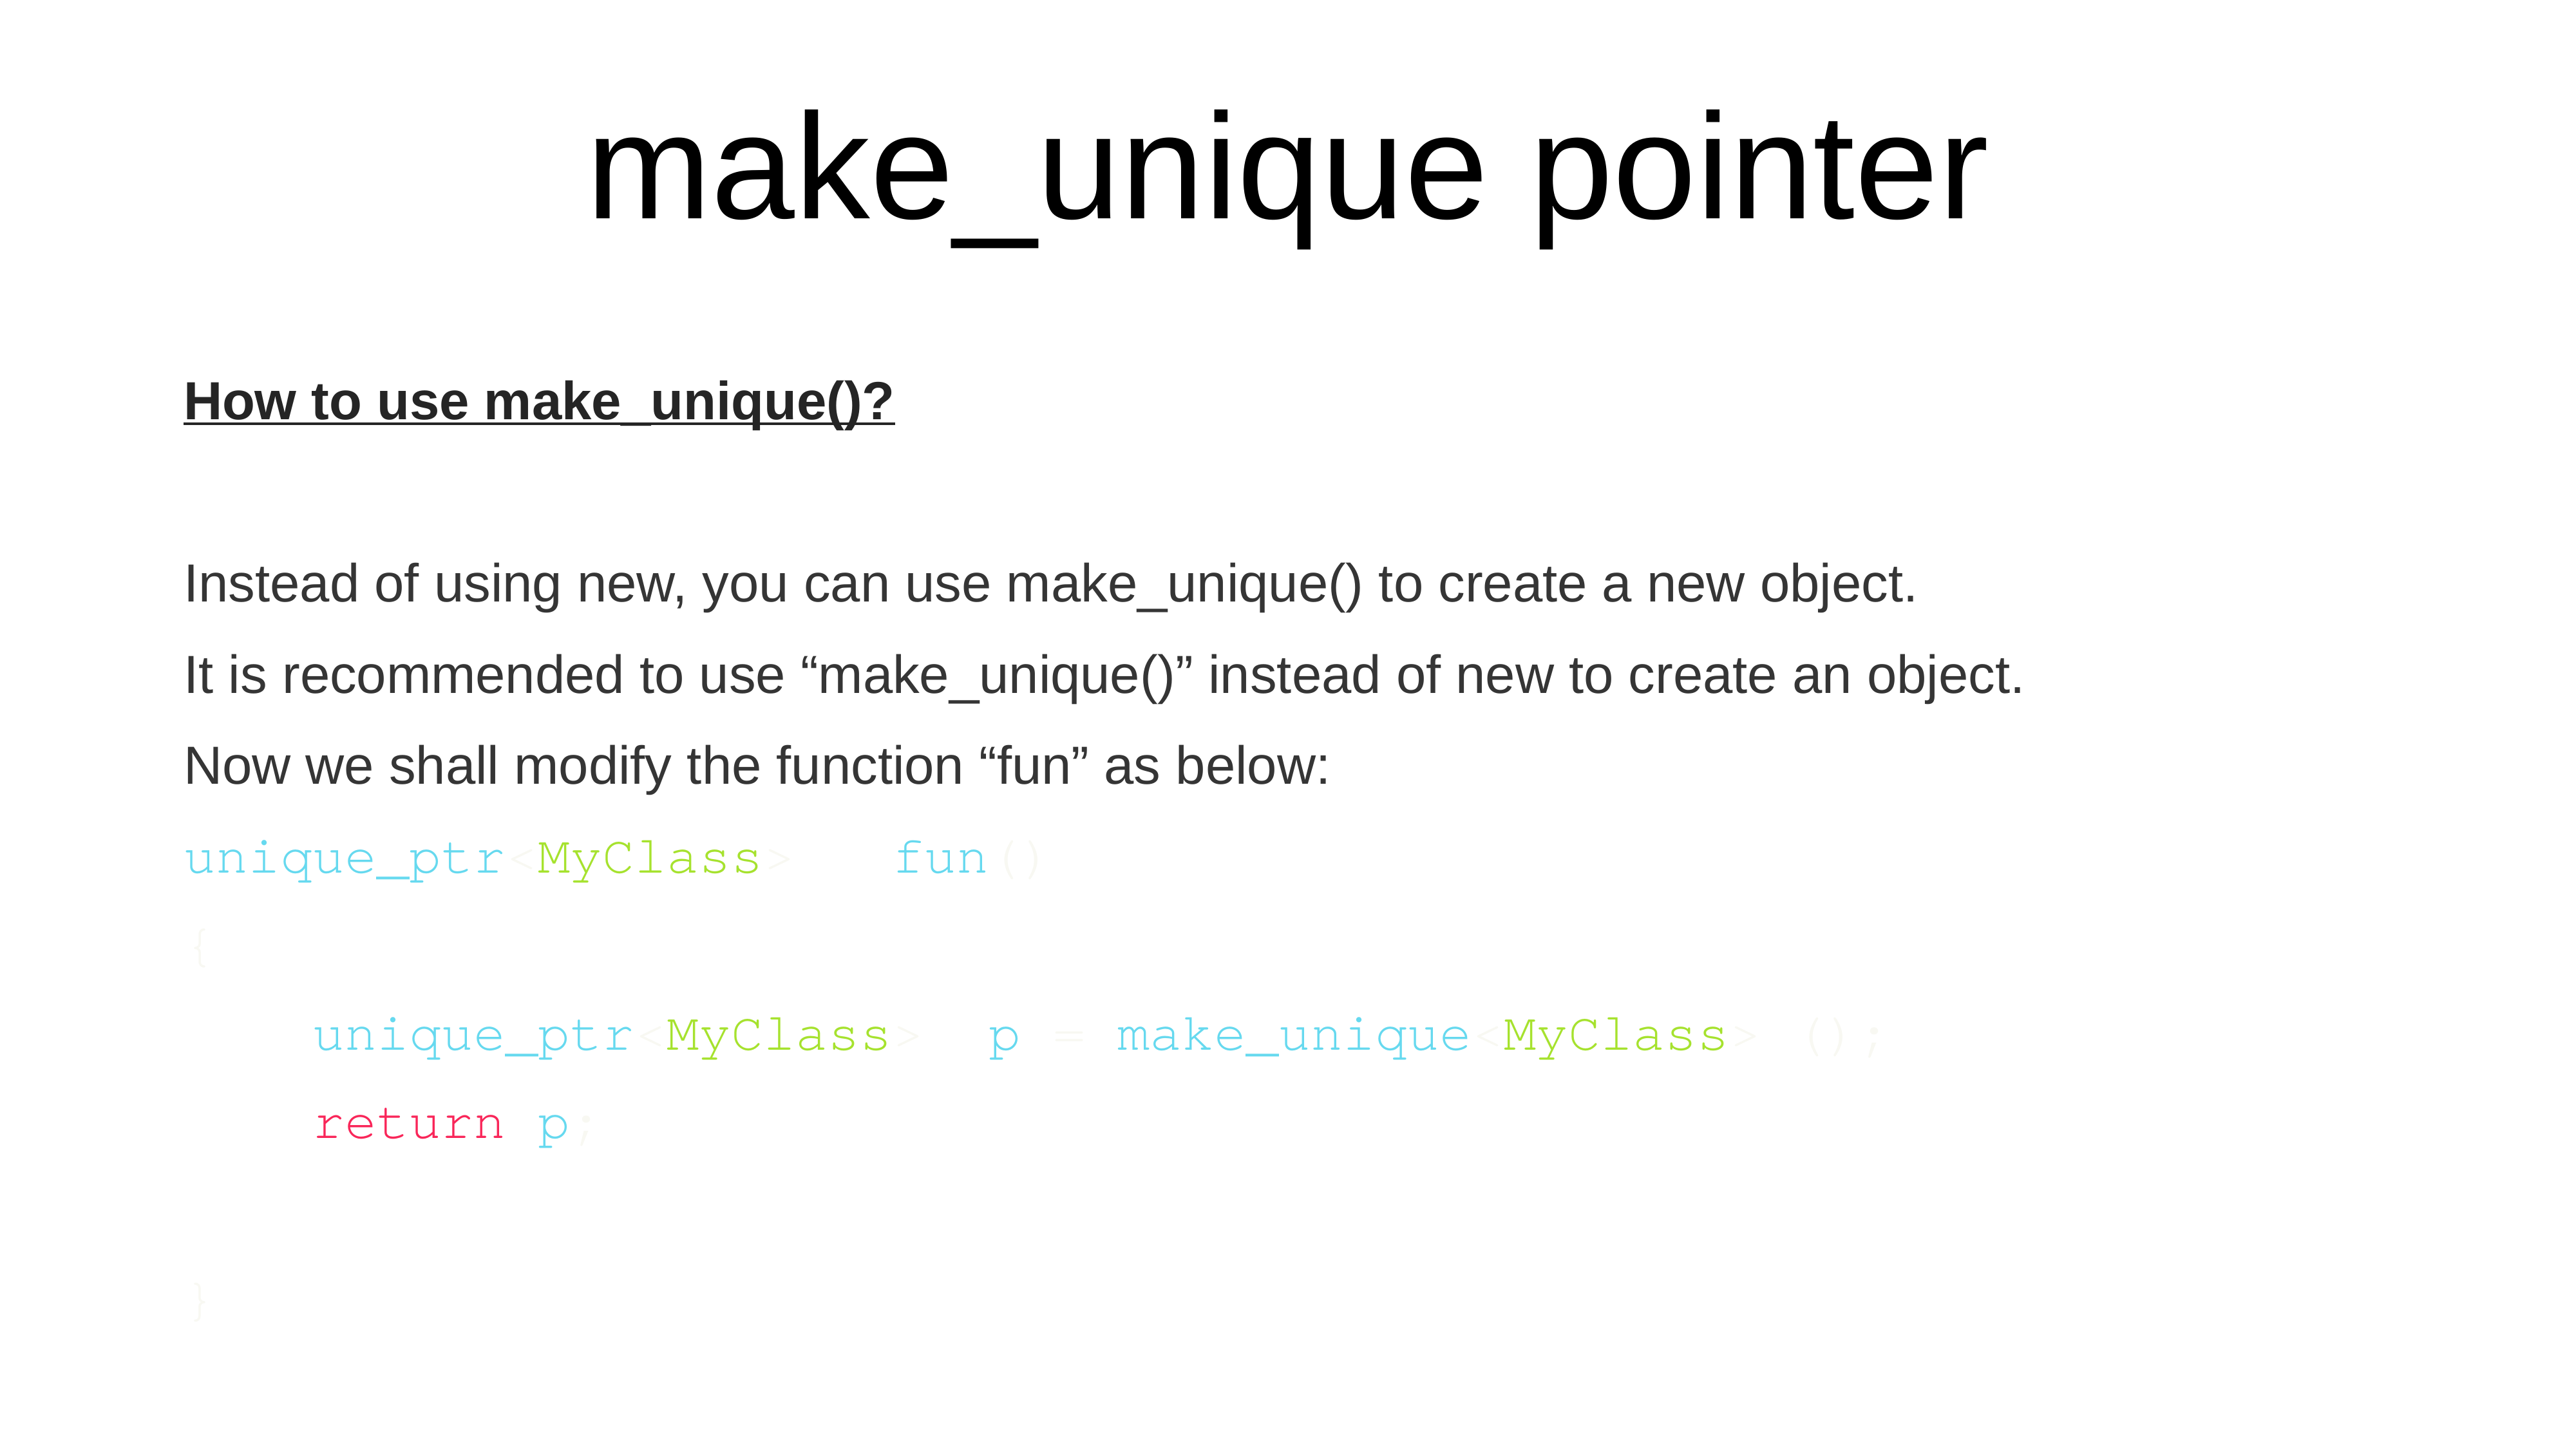

# make_unique pointer
How to use make_unique()?

Instead of using new, you can use make_unique() to create a new object.
It is recommended to use “make_unique()” instead of new to create an object.
Now we shall modify the function “fun” as below:
unique_ptr<MyClass>   fun()
{
    unique_ptr<MyClass>  p = make_unique<MyClass> ();
    return p;

}